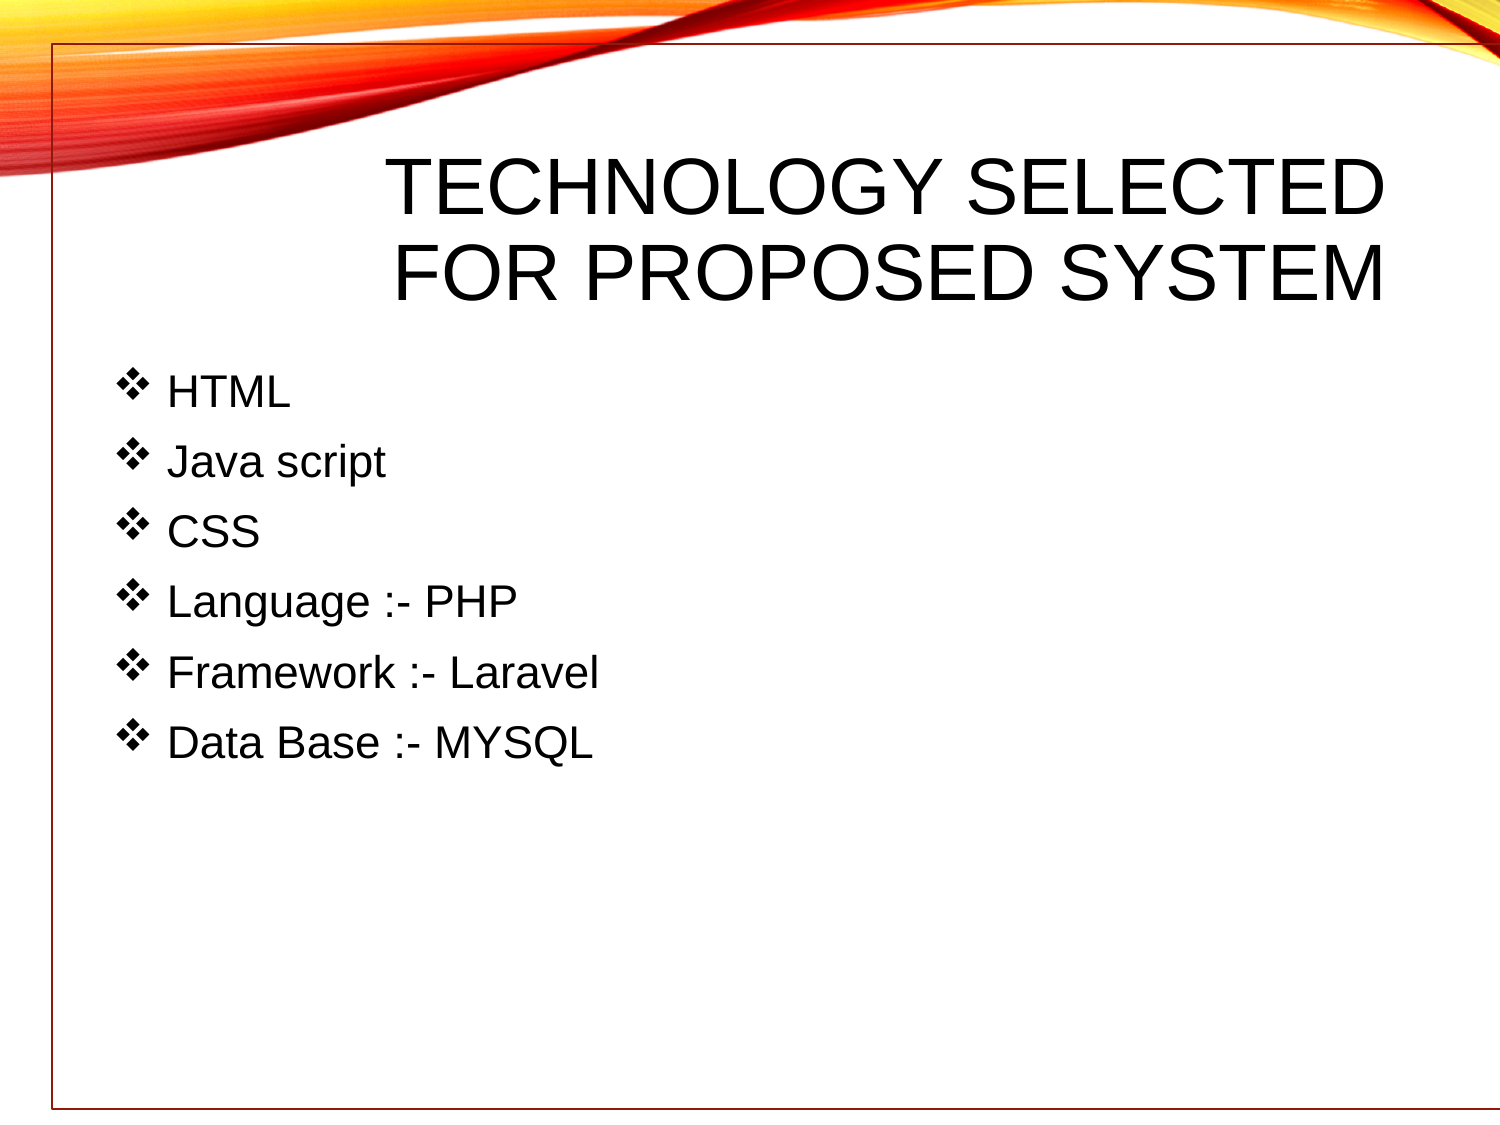

# Technology Selected for Proposed System
 HTML
 Java script
 CSS
 Language :- PHP
 Framework :- Laravel
 Data Base :- MYSQL